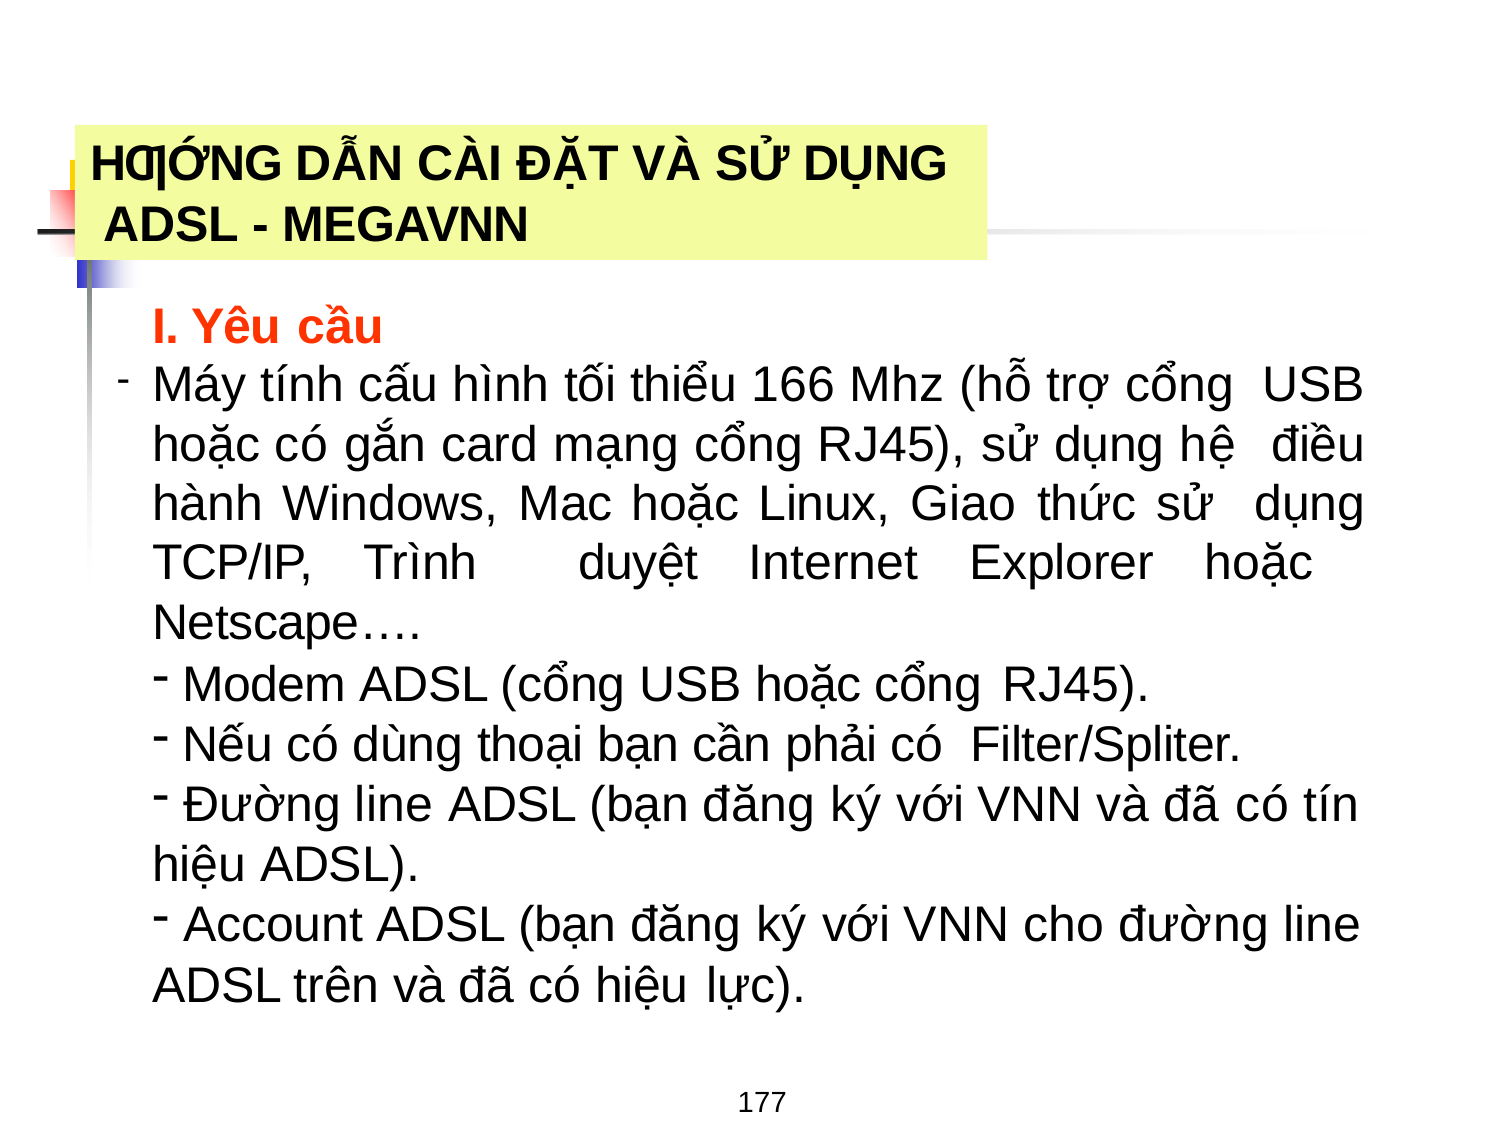

HƢỚNG DẪN CÀI ĐẶT VÀ SỬ DỤNG  ADSL - MEGAVNN
I. Yêu cầu
Máy tính cấu hình tối thiểu 166 Mhz (hỗ trợ cổng  USB hoặc có gắn card mạng cổng RJ45), sử dụng hệ  điều hành Windows, Mac hoặc Linux, Giao thức sử  dụng TCP/IP, Trình  duyệt Internet Explorer hoặc  Netscape….
Modem ADSL (cổng USB hoặc cổng RJ45).
Nếu có dùng thoại bạn cần phải có Filter/Spliter.
Đường line ADSL (bạn đăng ký với VNN và đã có tín
hiệu ADSL).
Account ADSL (bạn đăng ký với VNN cho đường line
ADSL trên và đã có hiệu lực).
177